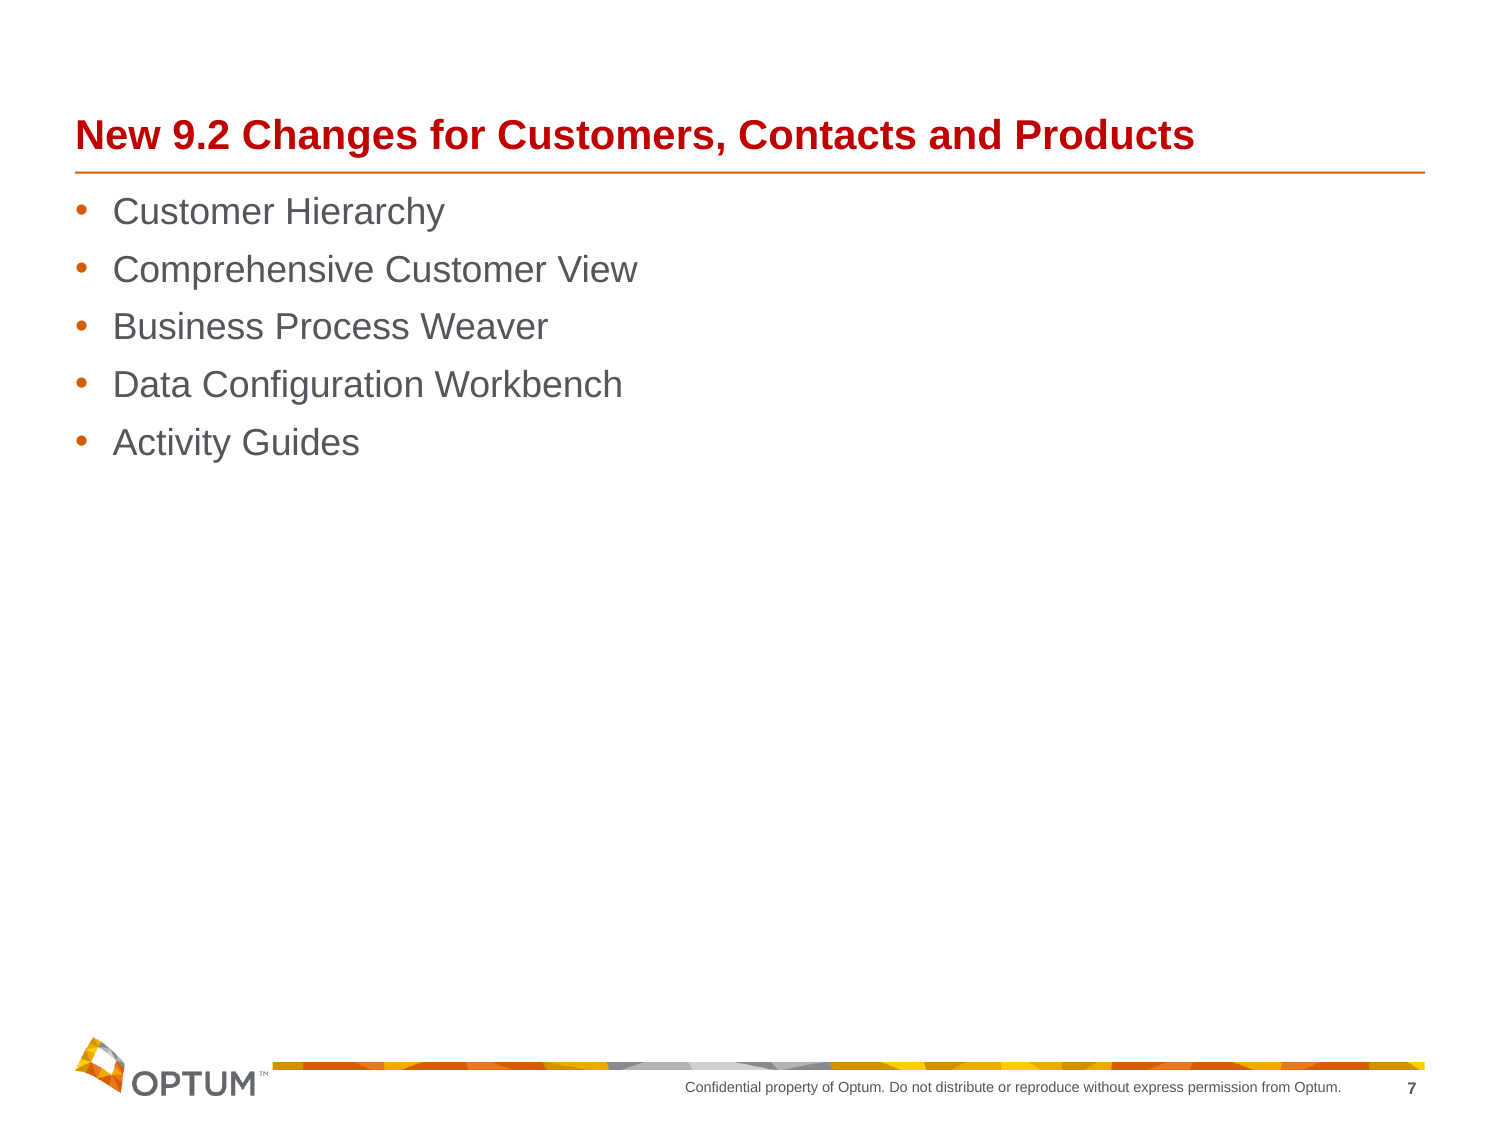

# New 9.2 Changes for Customers, Contacts and Products
Customer Hierarchy
Comprehensive Customer View
Business Process Weaver
Data Configuration Workbench
Activity Guides